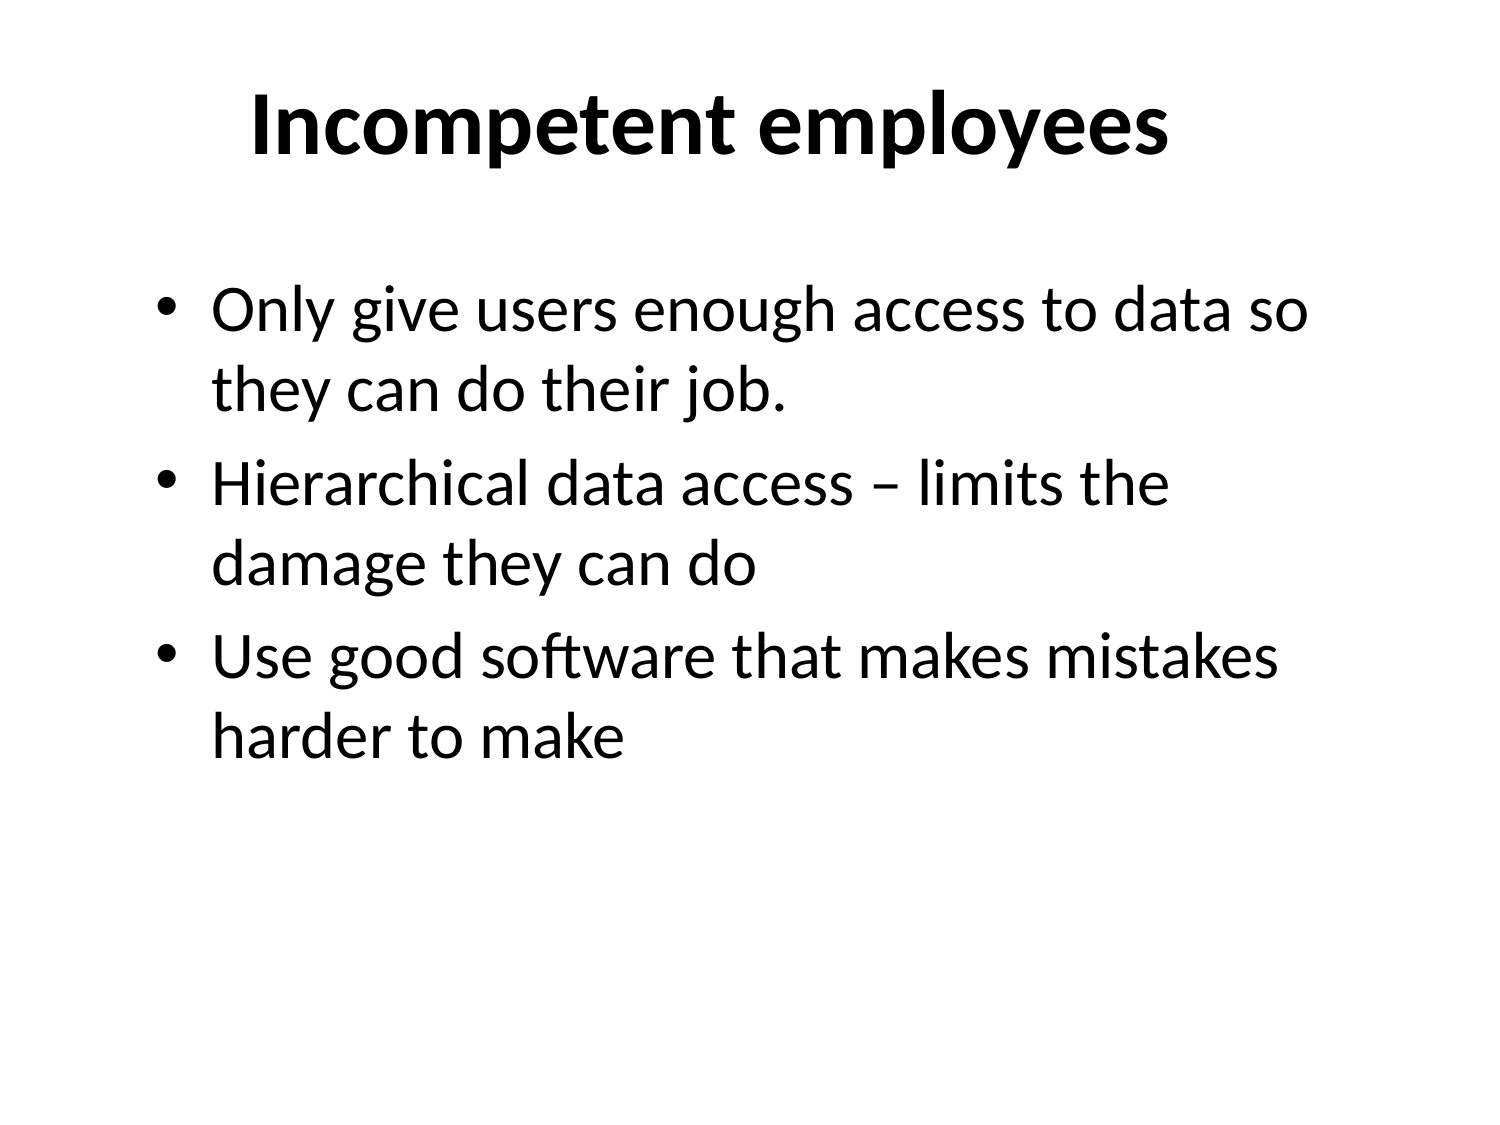

# Incompetent employees
Only give users enough access to data so they can do their job.
Hierarchical data access – limits the damage they can do
Use good software that makes mistakes harder to make